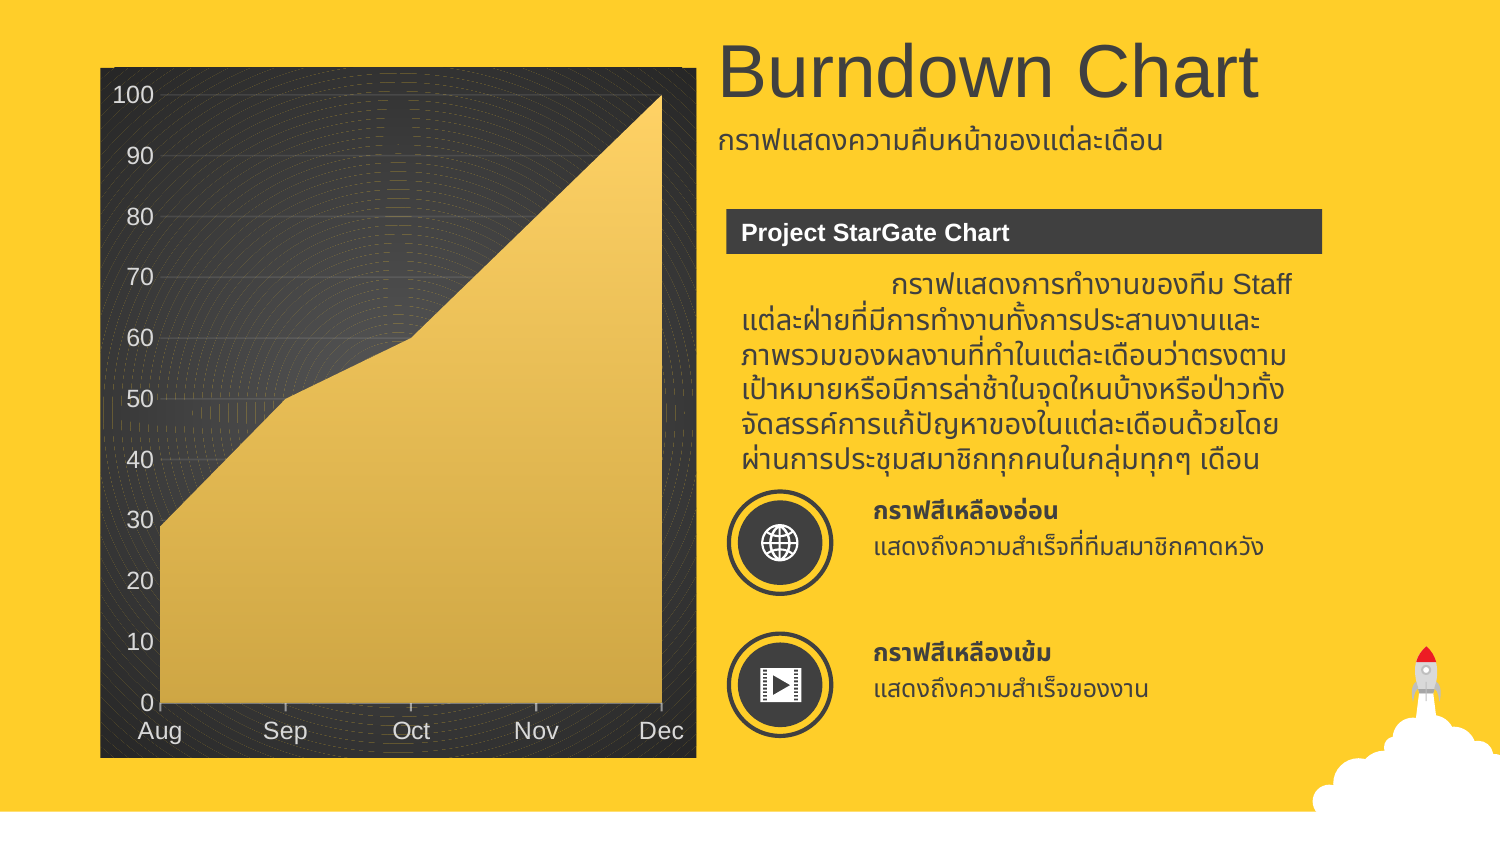

Burndown Chart

### Chart

| Category | Series 2 | Series 4 |
|---|---|---|
| Aug | 29.0 | 5.0 |
| Sep | 50.0 | 20.0 |
| Oct | 60.0 | 52.0 |
| Nov | 80.0 | 65.0 |
| Dec | 100.0 | 95.0 |
กราฟแสดงความคืบหน้าของแต่ละเดือน
Project StarGate Chart
	กราฟแสดงการทำงานของทีม Staff แต่ละฝ่ายที่มีการทำงานทั้งการประสานงานและภาพรวมของผลงานที่ทำในแต่ละเดือนว่าตรงตามเป้าหมายหรือมีการล่าช้าในจุดใหนบ้างหรือป่าวทั้งจัดสรรค์การแก้ปัญหาของในแต่ละเดือนด้วยโดยผ่านการประชุมสมาชิกทุกคนในกลุ่มทุกๆ เดือน
กราฟสีเหลืองอ่อน
แสดงถึงความสำเร็จที่ทีมสมาชิกคาดหวัง

กราฟสีเหลืองเข้ม
แสดงถึงความสำเร็จของงาน